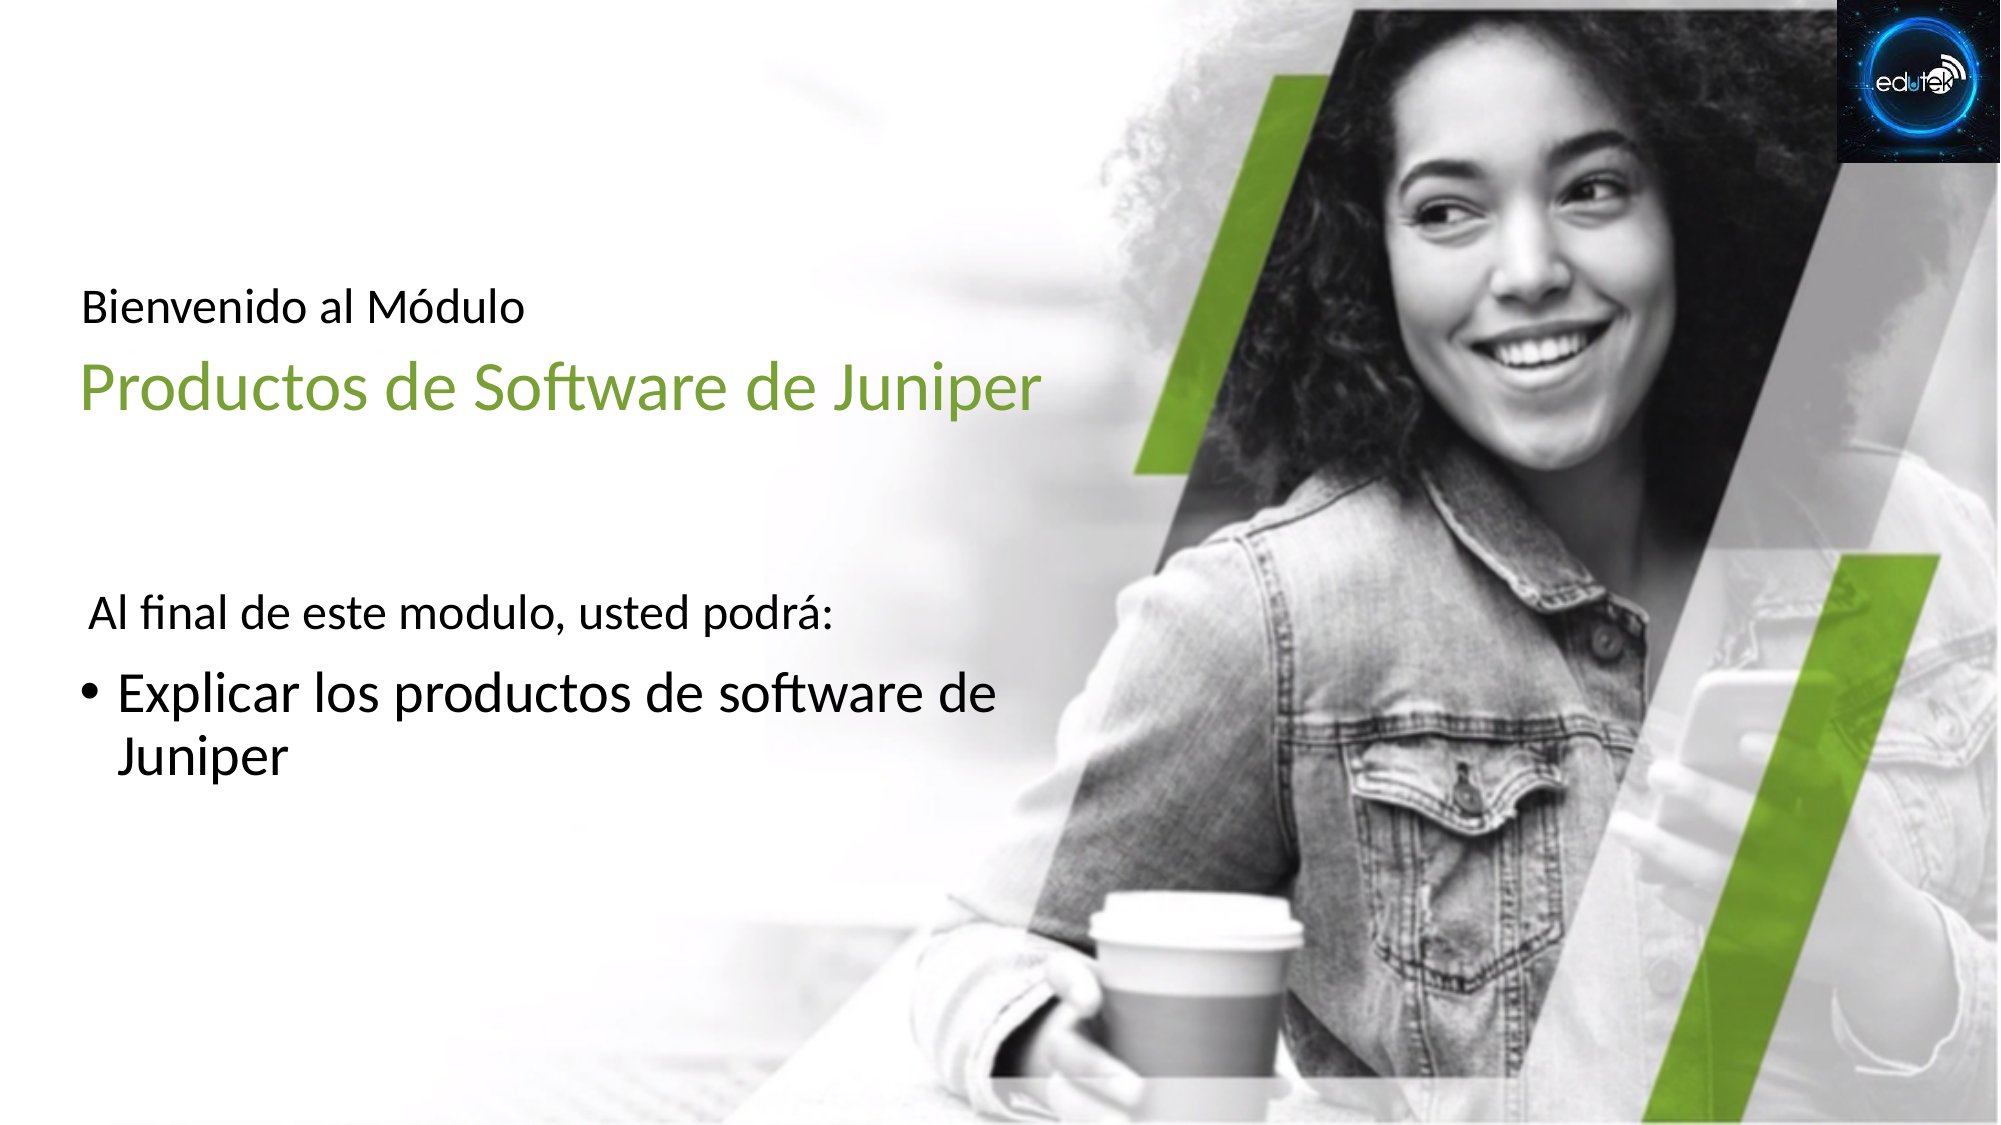

# Productos de Software de Juniper
Explicar los productos de software de Juniper